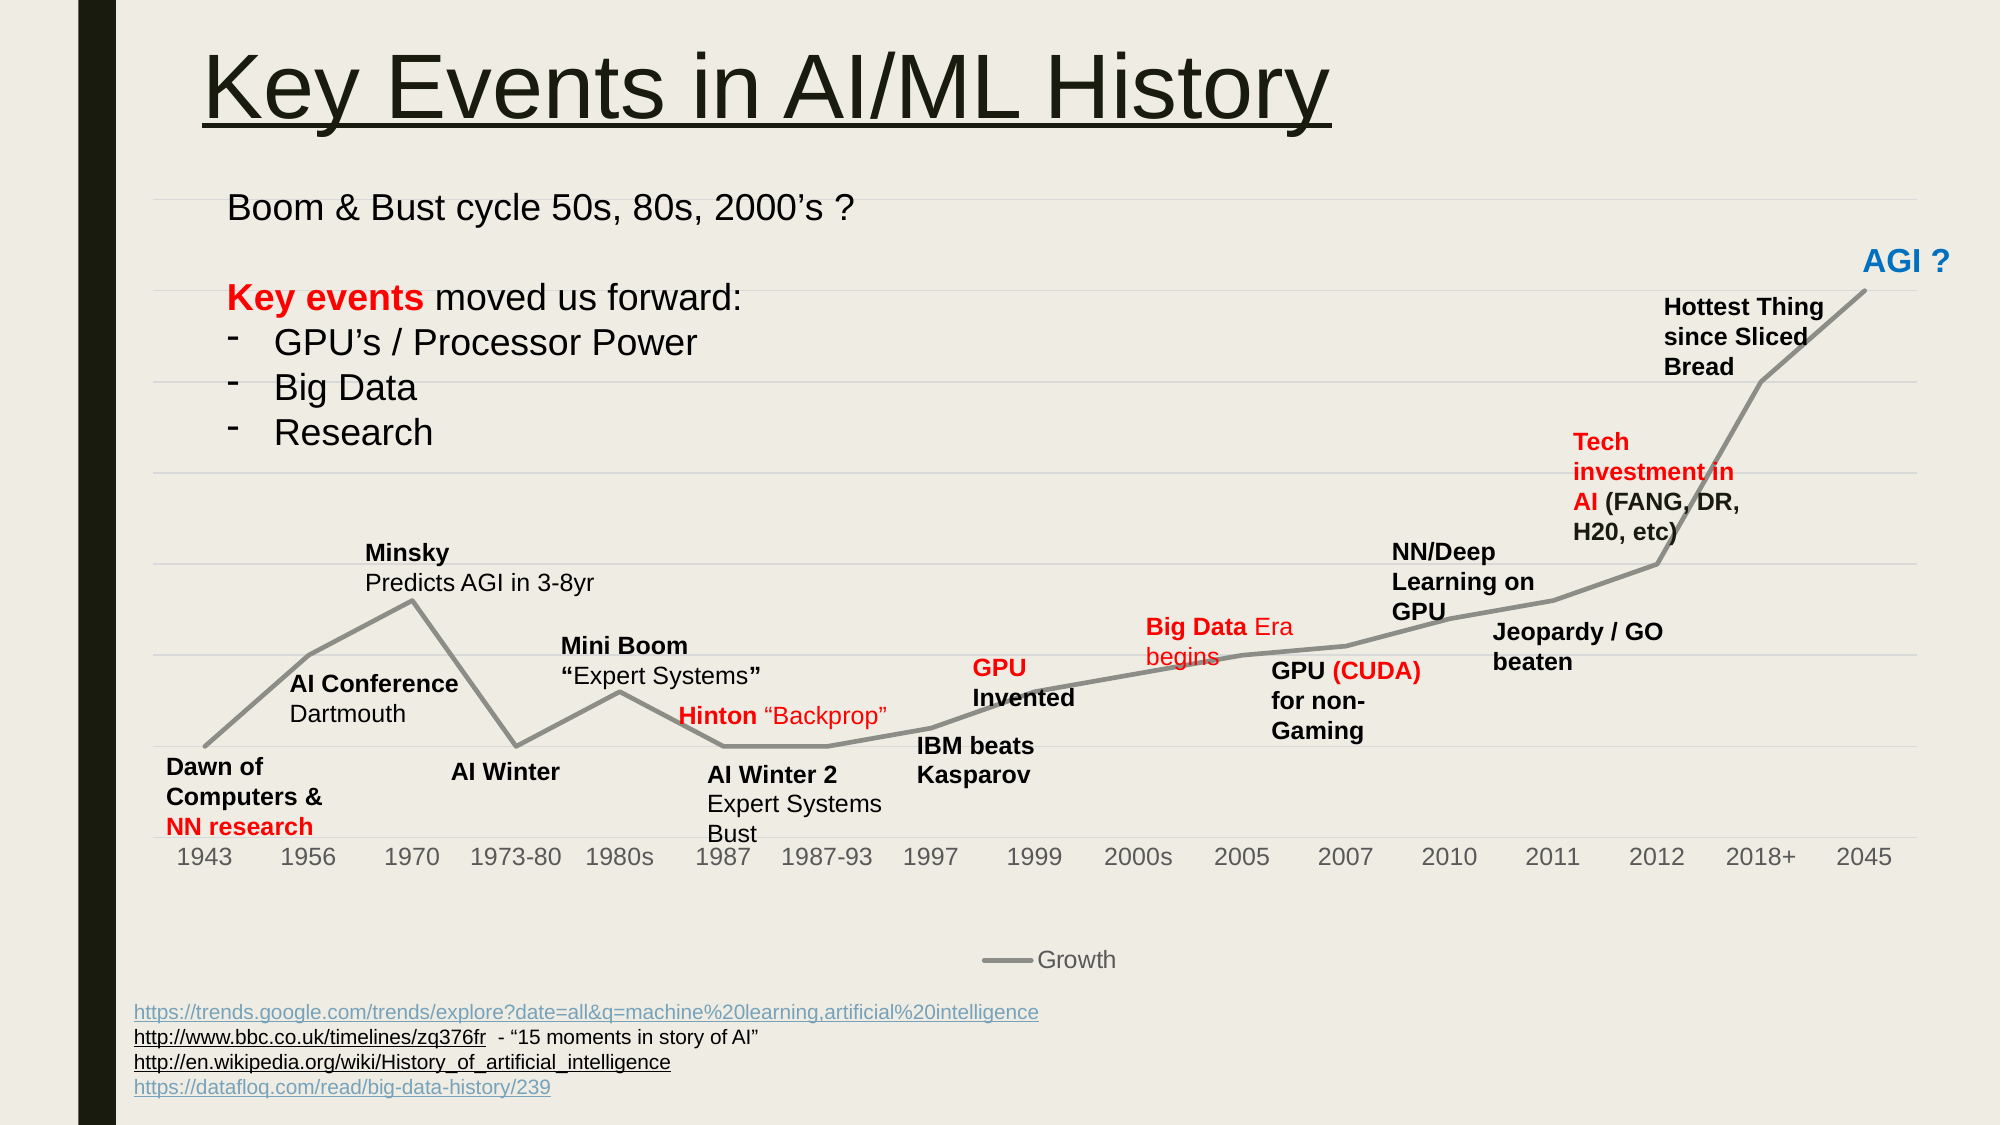

# Key Events in AI/ML History

### Chart

| Category | Growth |
|---|---|
| 1943 | 5.0 |
| 1956 | 10.0 |
| 1970 | 13.0 |
| 1973-80 | 5.0 |
| 1980s | 8.0 |
| 1987 | 5.0 |
| 1987-93 | 5.0 |
| 1997 | 6.0 |
| 1999 | 8.0 |
| 2000s | 9.0 |
| 2005 | 10.0 |
| 2007 | 10.5 |
| 2010 | 12.0 |
| 2011 | 13.0 |
| 2012 | 15.0 |
| 2018+ | 25.0 |
| 2045 | 30.0 |
Boom & Bust cycle 50s, 80s, 2000’s ?

Key events moved us forward:
GPU’s / Processor Power
Big Data
Research
AGI ?
Hottest Thing since Sliced Bread
Tech investment in AI (FANG, DR, H20, etc)
NN/Deep Learning on GPU
Minsky
Predicts AGI in 3-8yr
Big Data Era begins
Jeopardy / GO beaten
Mini Boom
“Expert Systems”
GPU  Invented
GPU (CUDA) for non-Gaming
AI Conference
Dartmouth
Hinton “Backprop”
IBM beats Kasparov
Dawn of Computers & NN research
AI Winter
AI Winter 2
Expert Systems Bust
https://trends.google.com/trends/explore?date=all&q=machine%20learning,artificial%20intelligence
http://www.bbc.co.uk/timelines/zq376fr  - “15 moments in story of AI”
http://en.wikipedia.org/wiki/History_of_artificial_intelligence
https://datafloq.com/read/big-data-history/239